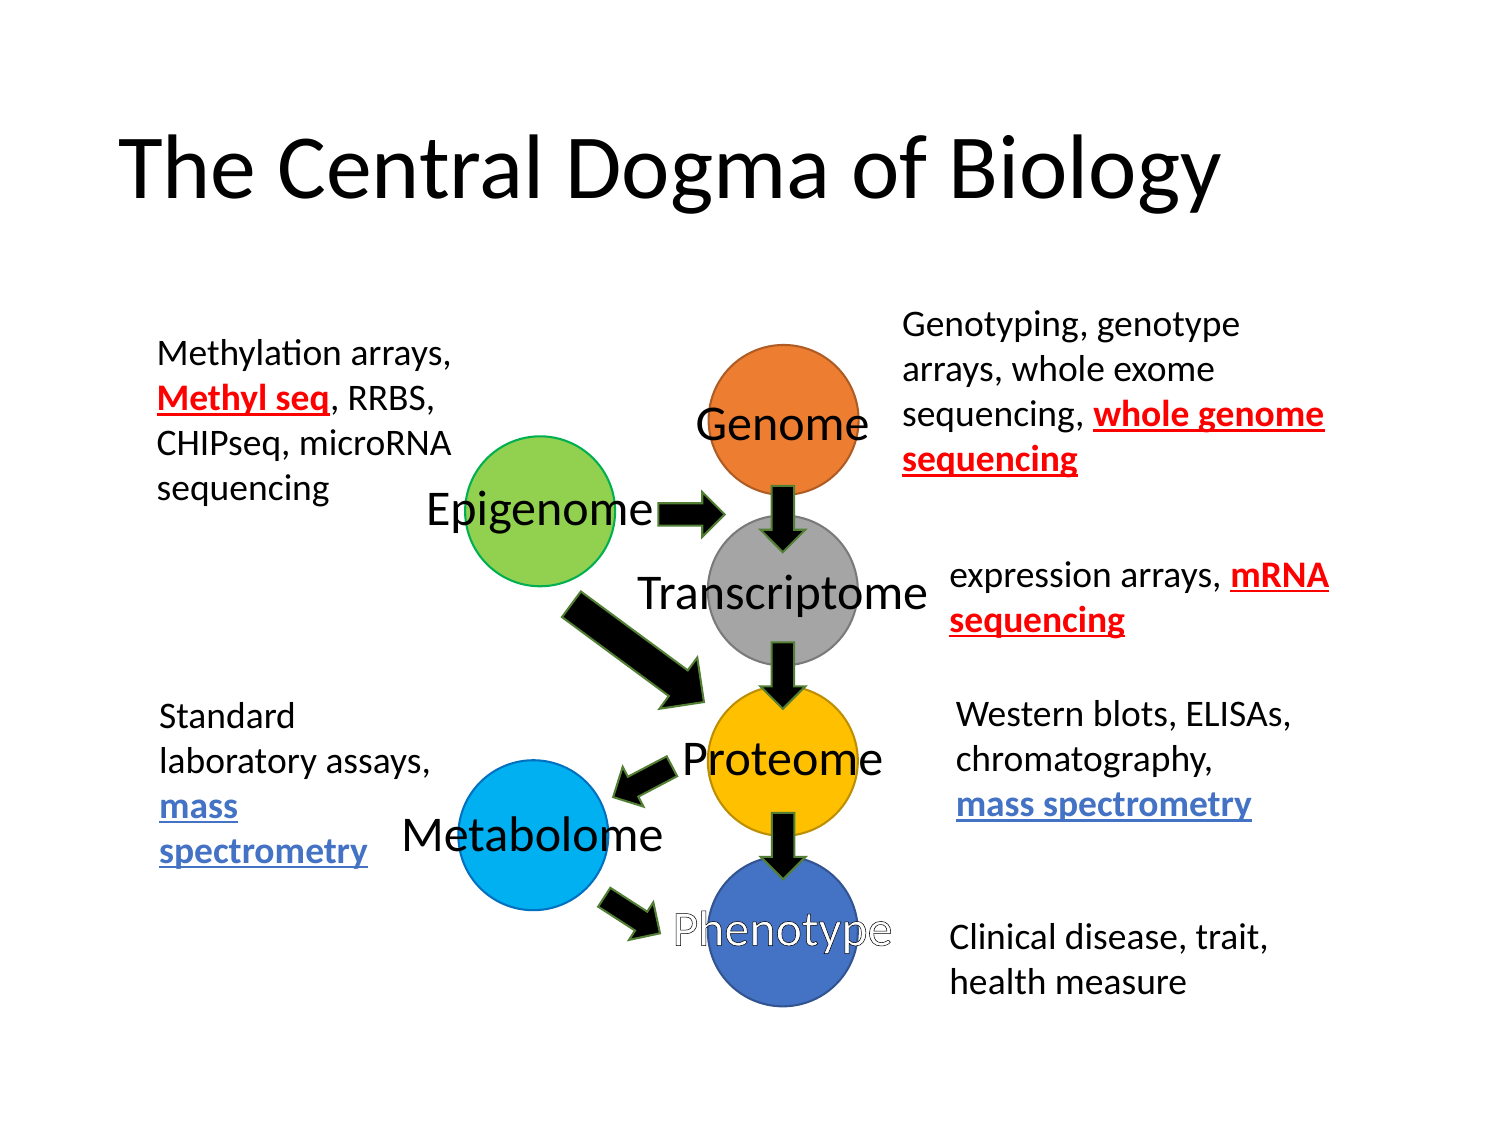

# The Central Dogma of Biology

Genotyping, genotype arrays, whole exome sequencing, whole genome sequencing
Methylation arrays, Methyl seq, RRBS,
CHIPseq, microRNA sequencing

Genome

Epigenome

Transcriptome
expression arrays, mRNA sequencing

Western blots, ELISAs, chromatography,
mass spectrometry
Standard laboratory assays,
mass spectrometry

Proteome

Metabolome

Phenotype

Clinical disease, trait, health measure